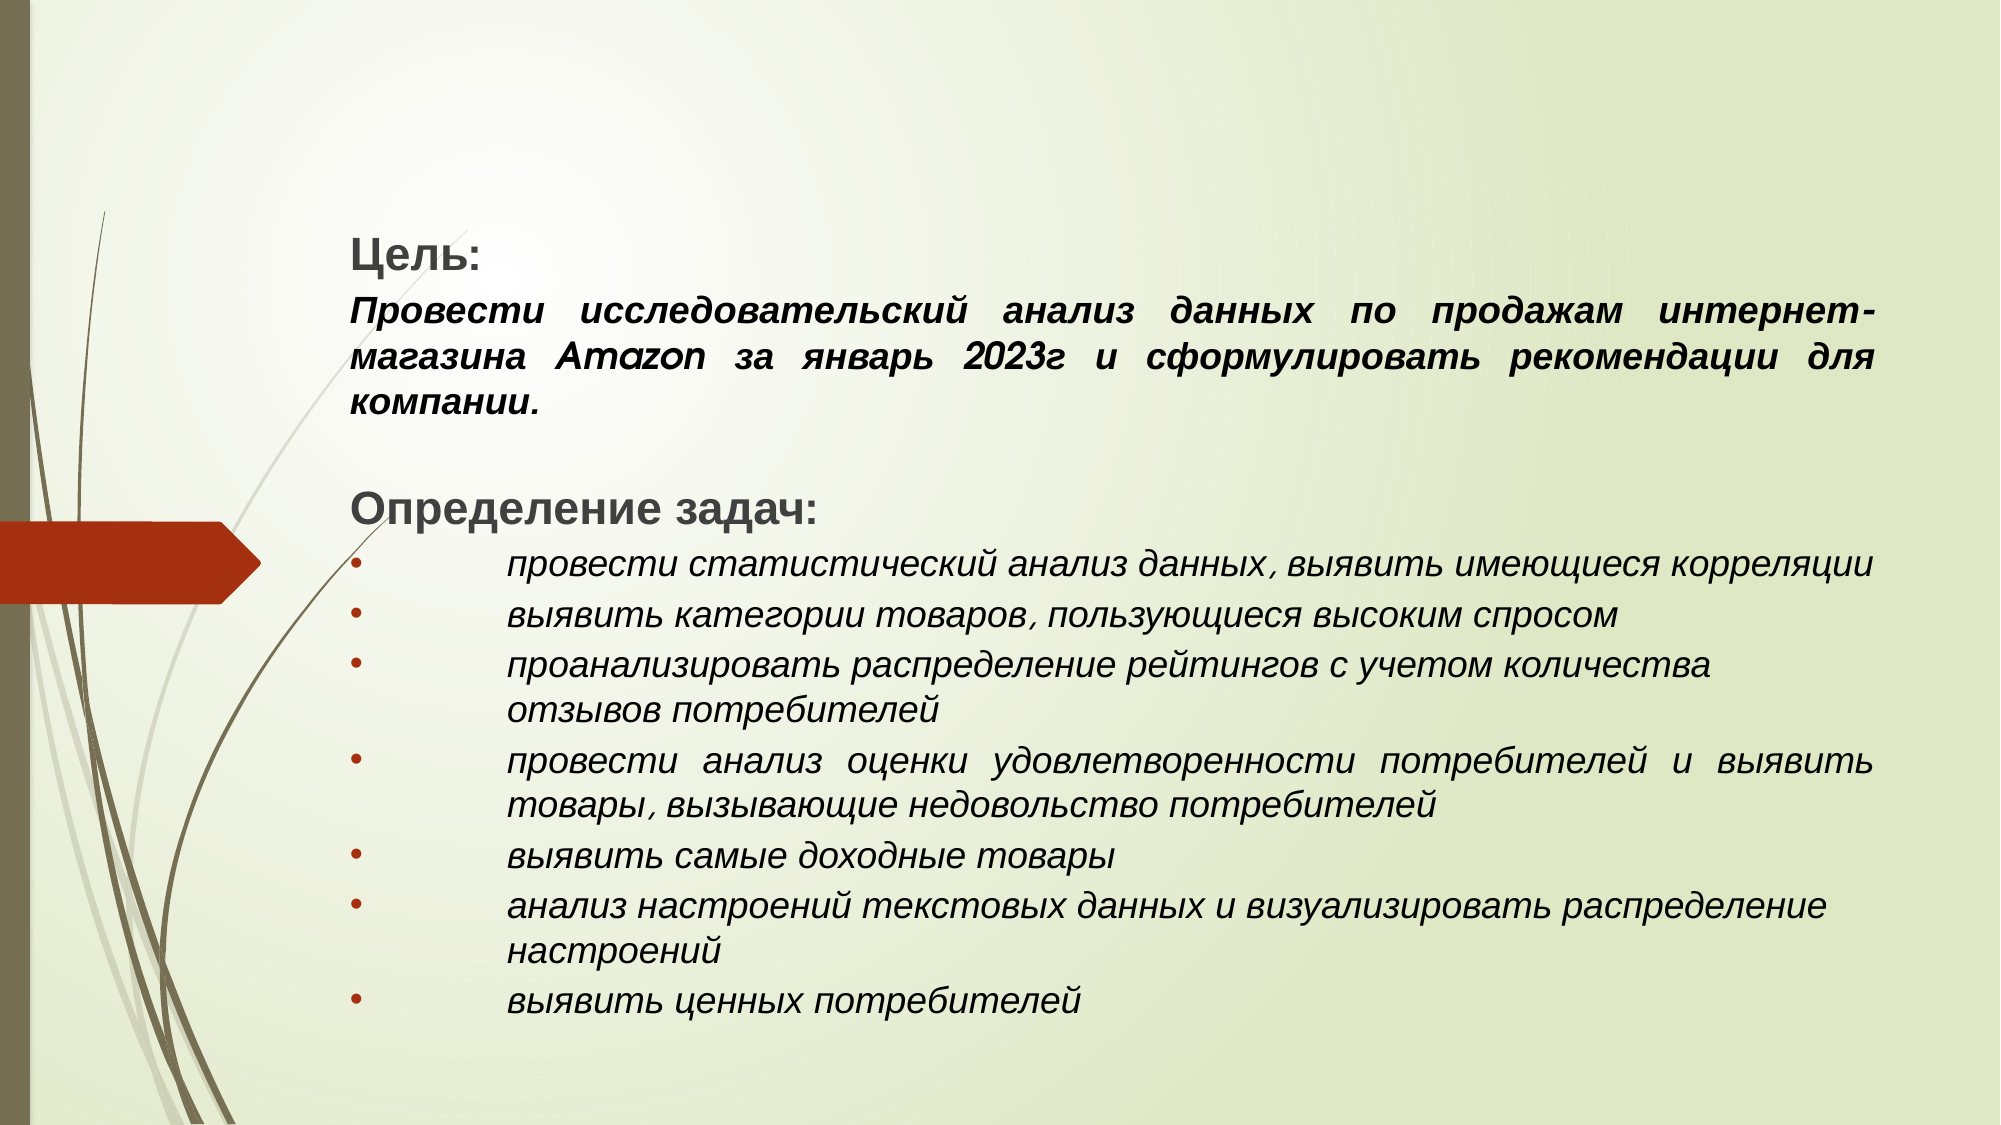

Цель:
Провести исследовательский анализ данных по продажам интернет-магазина Amazon за январь 2023г и сформулировать рекомендации для компании.

Определение задач:
провести статистический анализ данных, выявить имеющиеся корреляции
выявить категории товаров, пользующиеся высоким спросом
проанализировать распределение рейтингов с учетом количества отзывов потребителей
провести анализ оценки удовлетворенности потребителей и выявить товары, вызывающие недовольство потребителей
выявить самые доходные товары
анализ настроений текстовых данных и визуализировать распределение настроений
выявить ценных потребителей